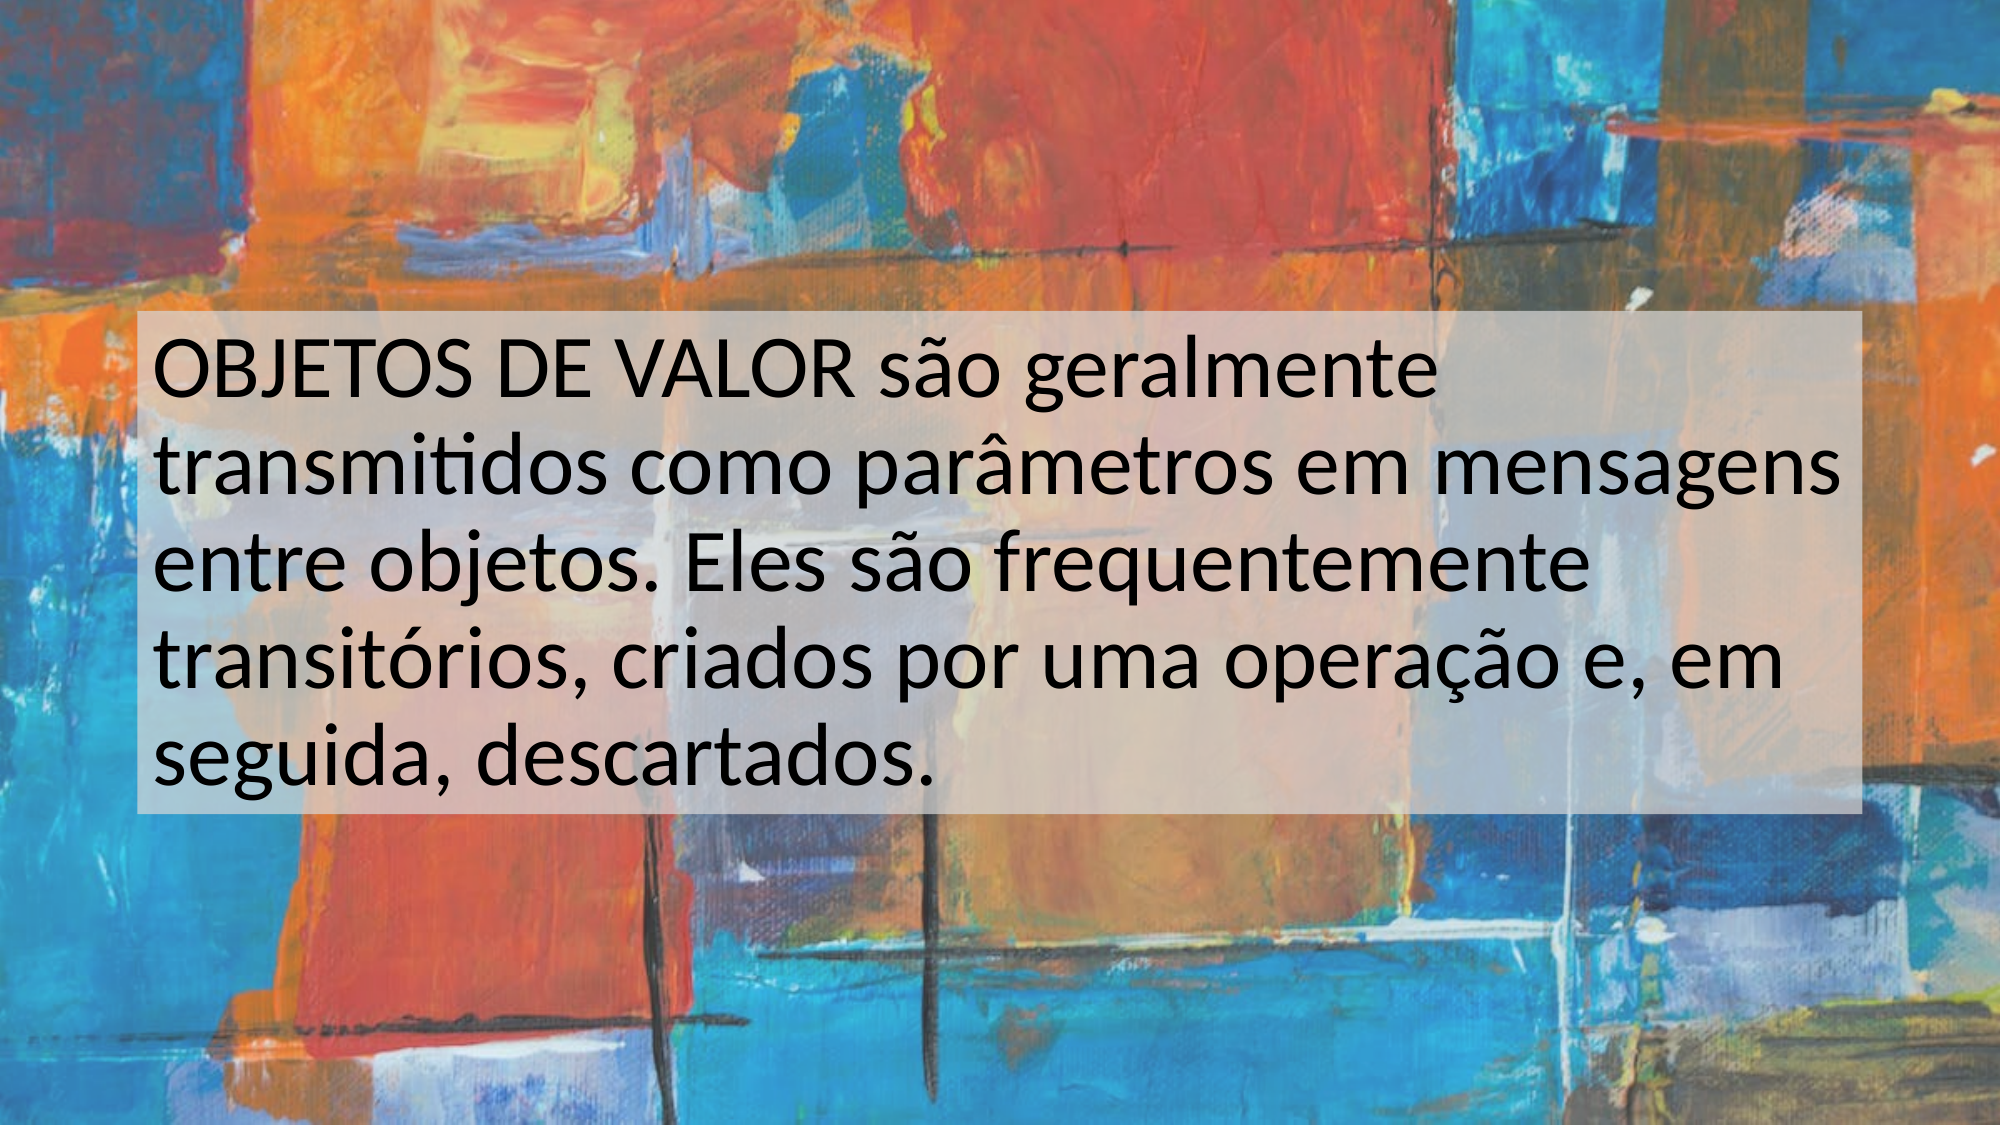

# OBJETOS DE VALOR são geralmente transmitidos como parâmetros em mensagens entre objetos. Eles são frequentemente transitórios, criados por uma operação e, em seguida, descartados.